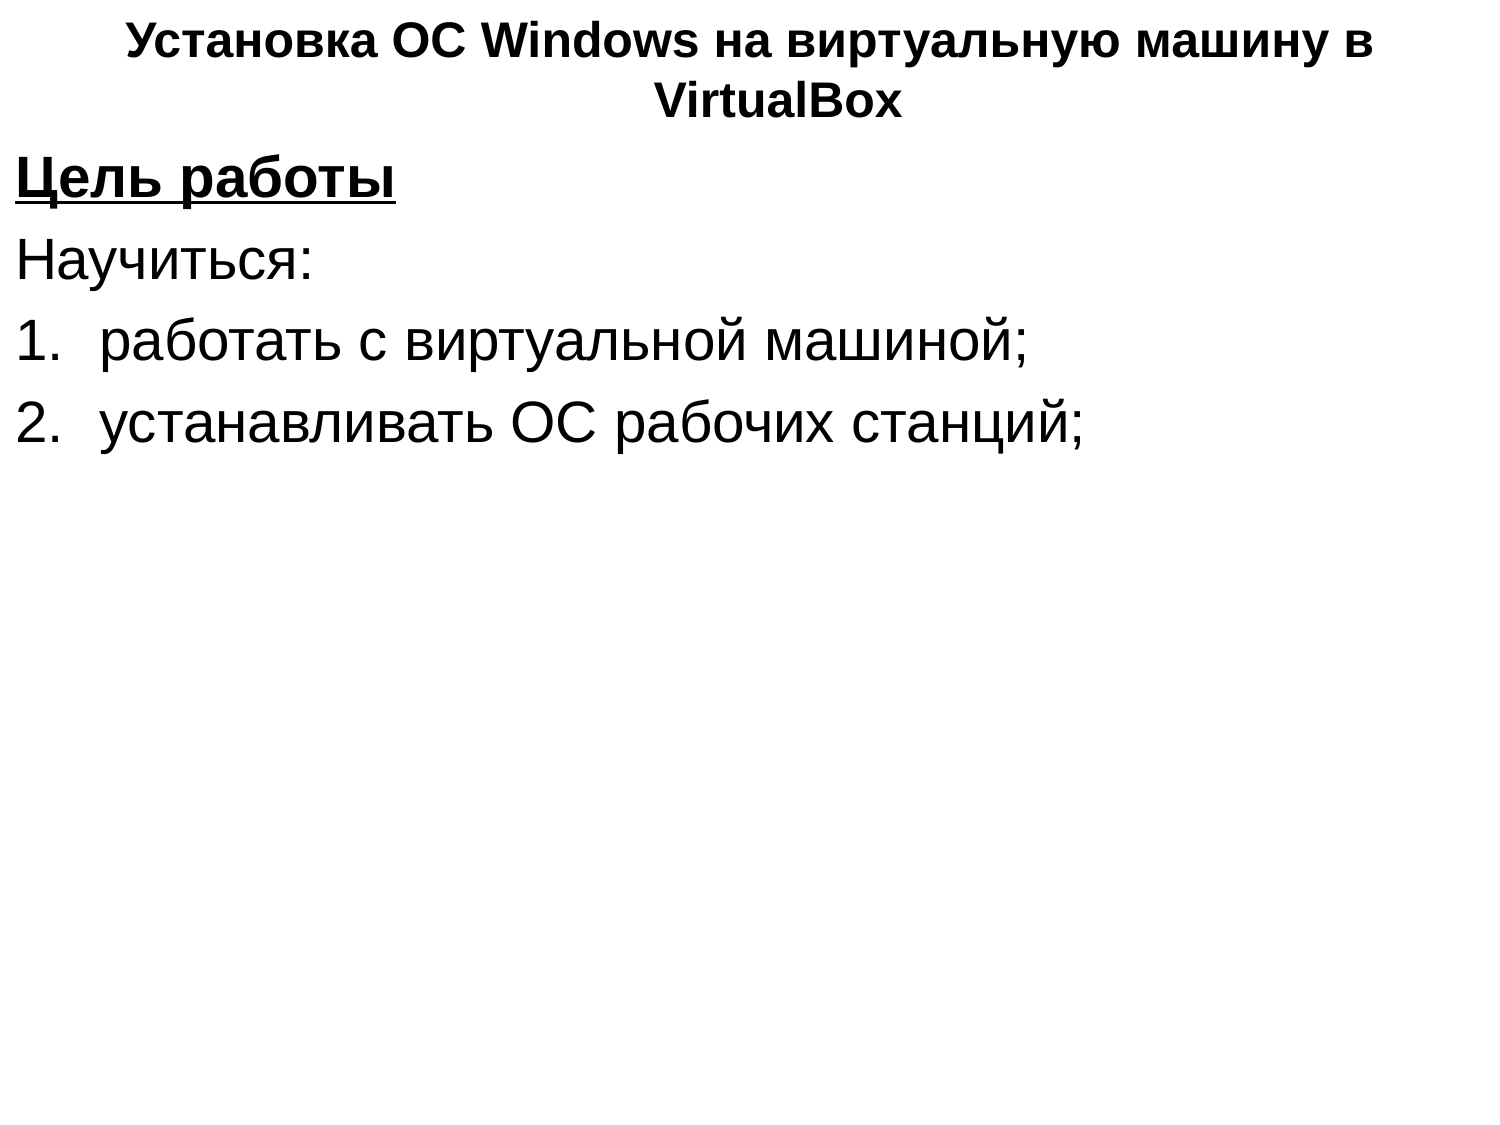

# Установка ОС Windows на виртуальную машину в VirtualBox
Цель работы
Научиться:
работать с виртуальной машиной;
устанавливать ОС рабочих станций;